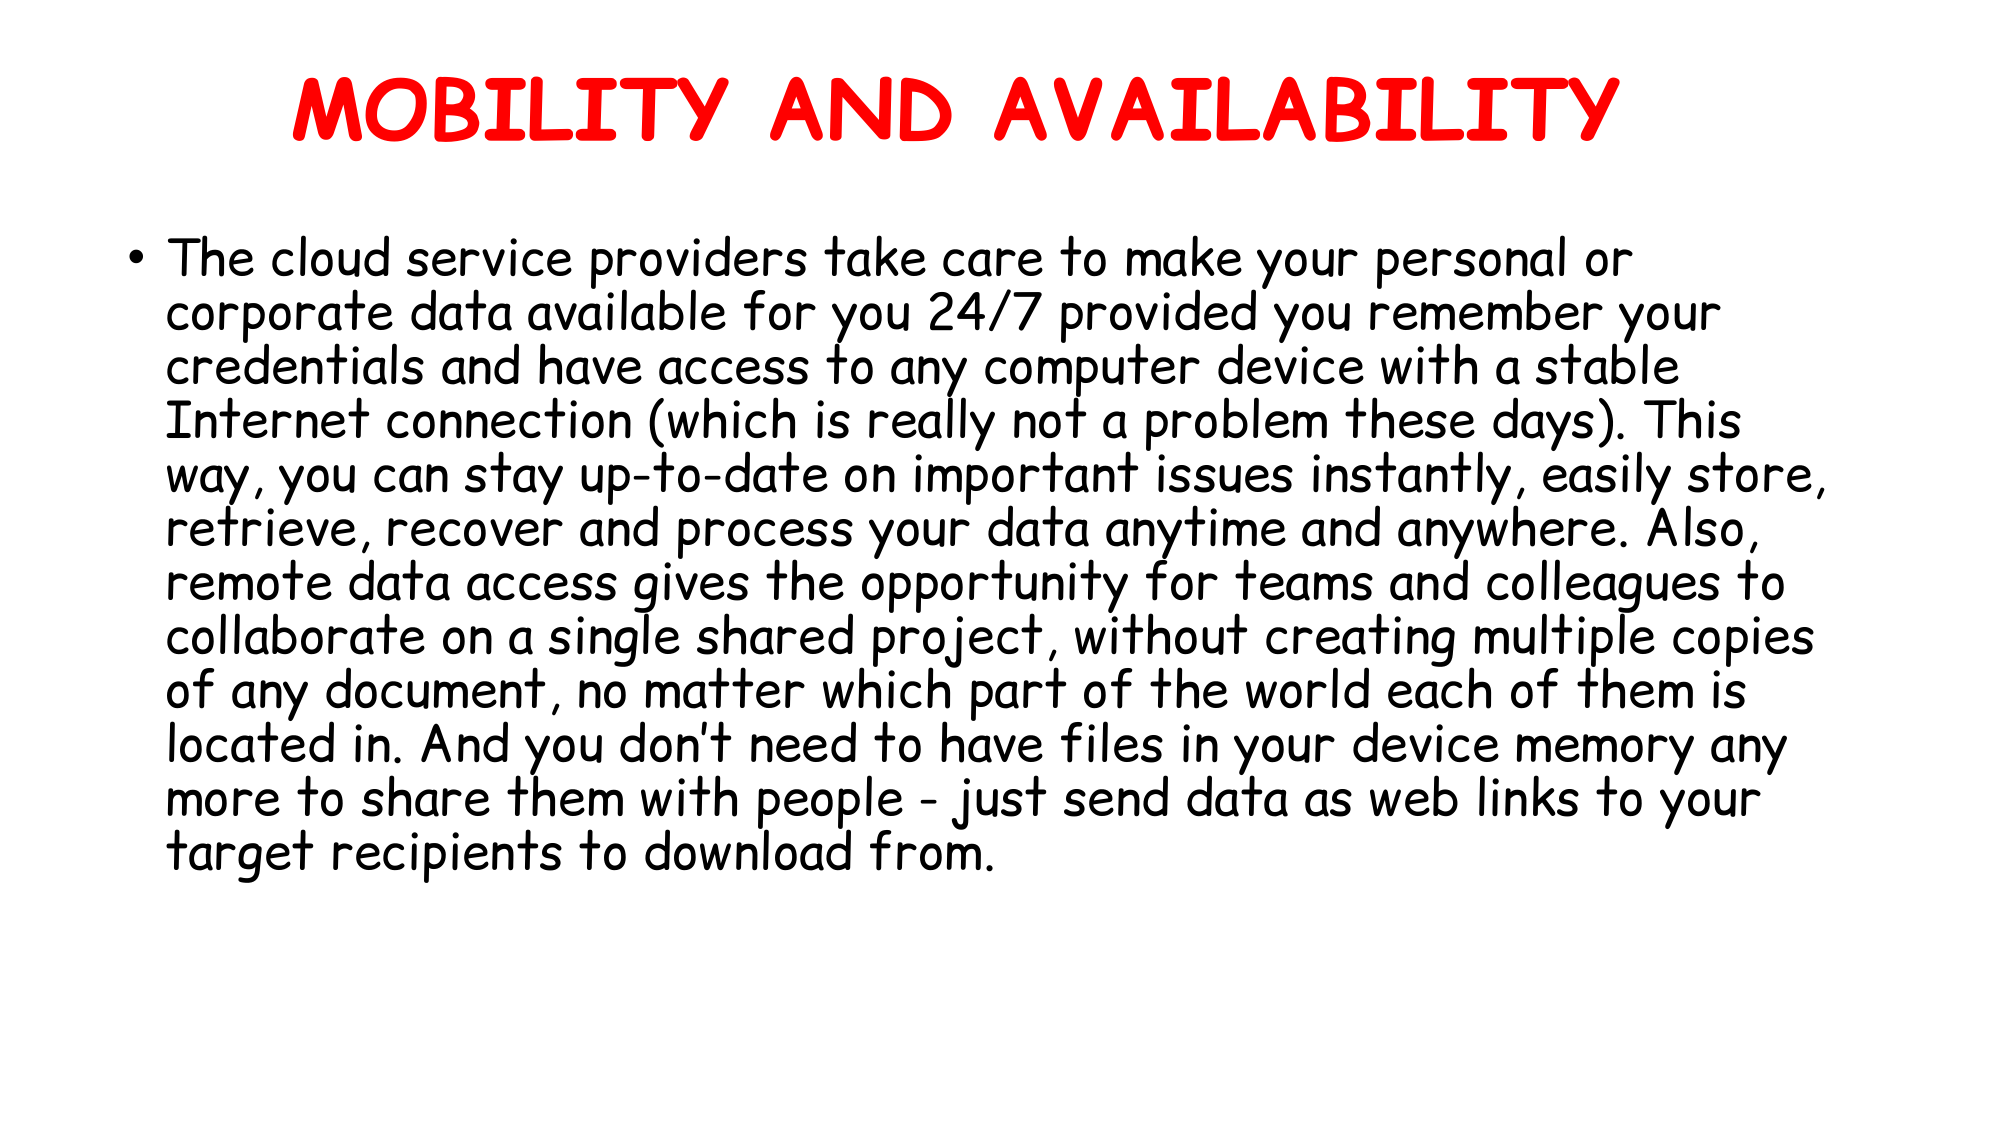

# MOBILITY AND AVAILABILITY
The cloud service providers take care to make your personal or corporate data available for you 24/7 provided you remember your credentials and have access to any computer device with a stable Internet connection (which is really not a problem these days). This way, you can stay up-to-date on important issues instantly, easily store, retrieve, recover and process your data anytime and anywhere. Also, remote data access gives the opportunity for teams and colleagues to collaborate on a single shared project, without creating multiple copies of any document, no matter which part of the world each of them is located in. And you don’t need to have files in your device memory any more to share them with people - just send data as web links to your target recipients to download from.